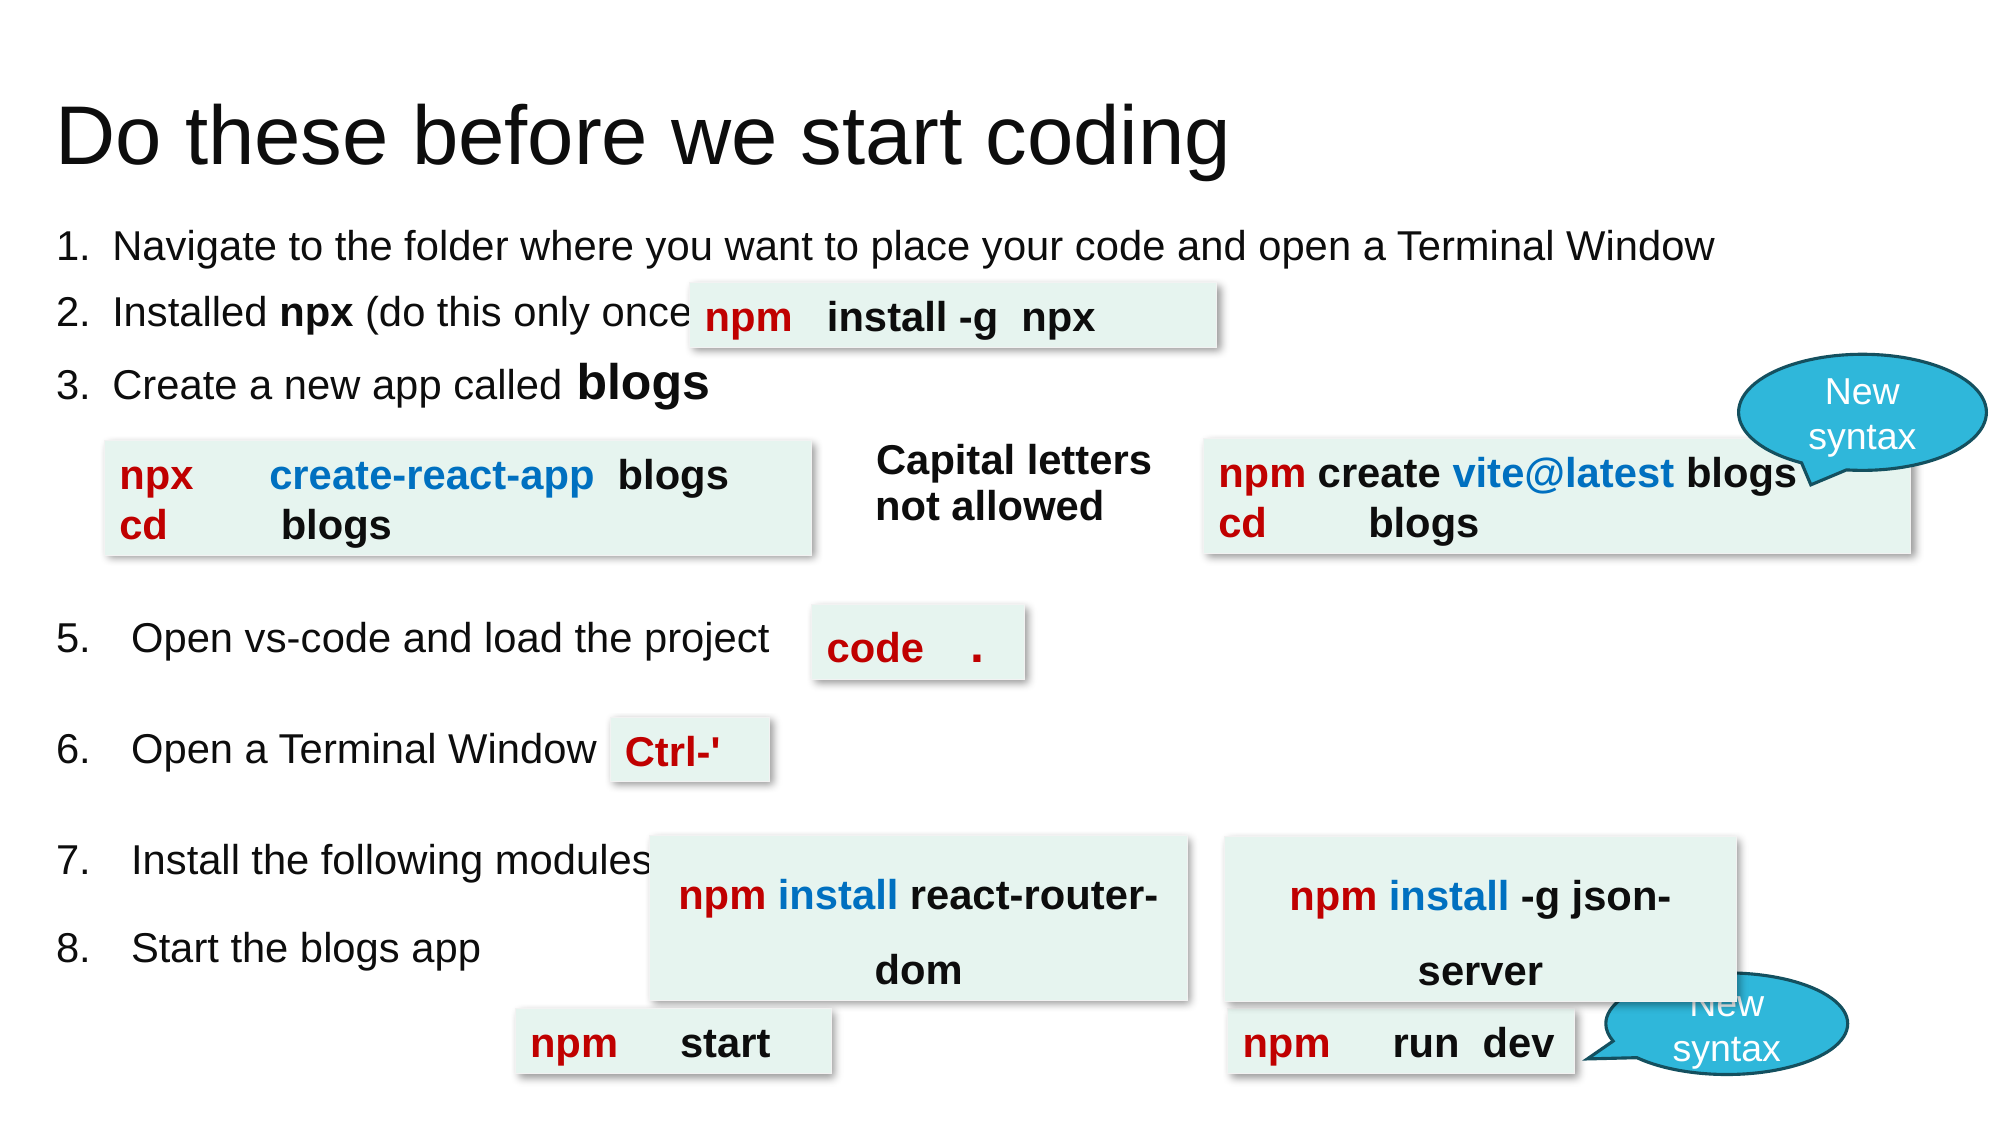

# Do these before we start coding
Navigate to the folder where you want to place your code and open a Terminal Window
Installed npx (do this only once)
Create a new app called blogs
					     Capital letters
					      not allowed

Open vs-code and load the project
Open a Terminal Window
Install the following modules
Start the blogs app
npm   install -g  npx
New syntax
npm create vite@latest blogs
cd 	blogs
npx 	create-react-app  blogs
cd 	 blogs
code    .
Ctrl-'
npm install react-router-dom
npm install -g json-server
New syntax
npm 	start
npm 	run  dev